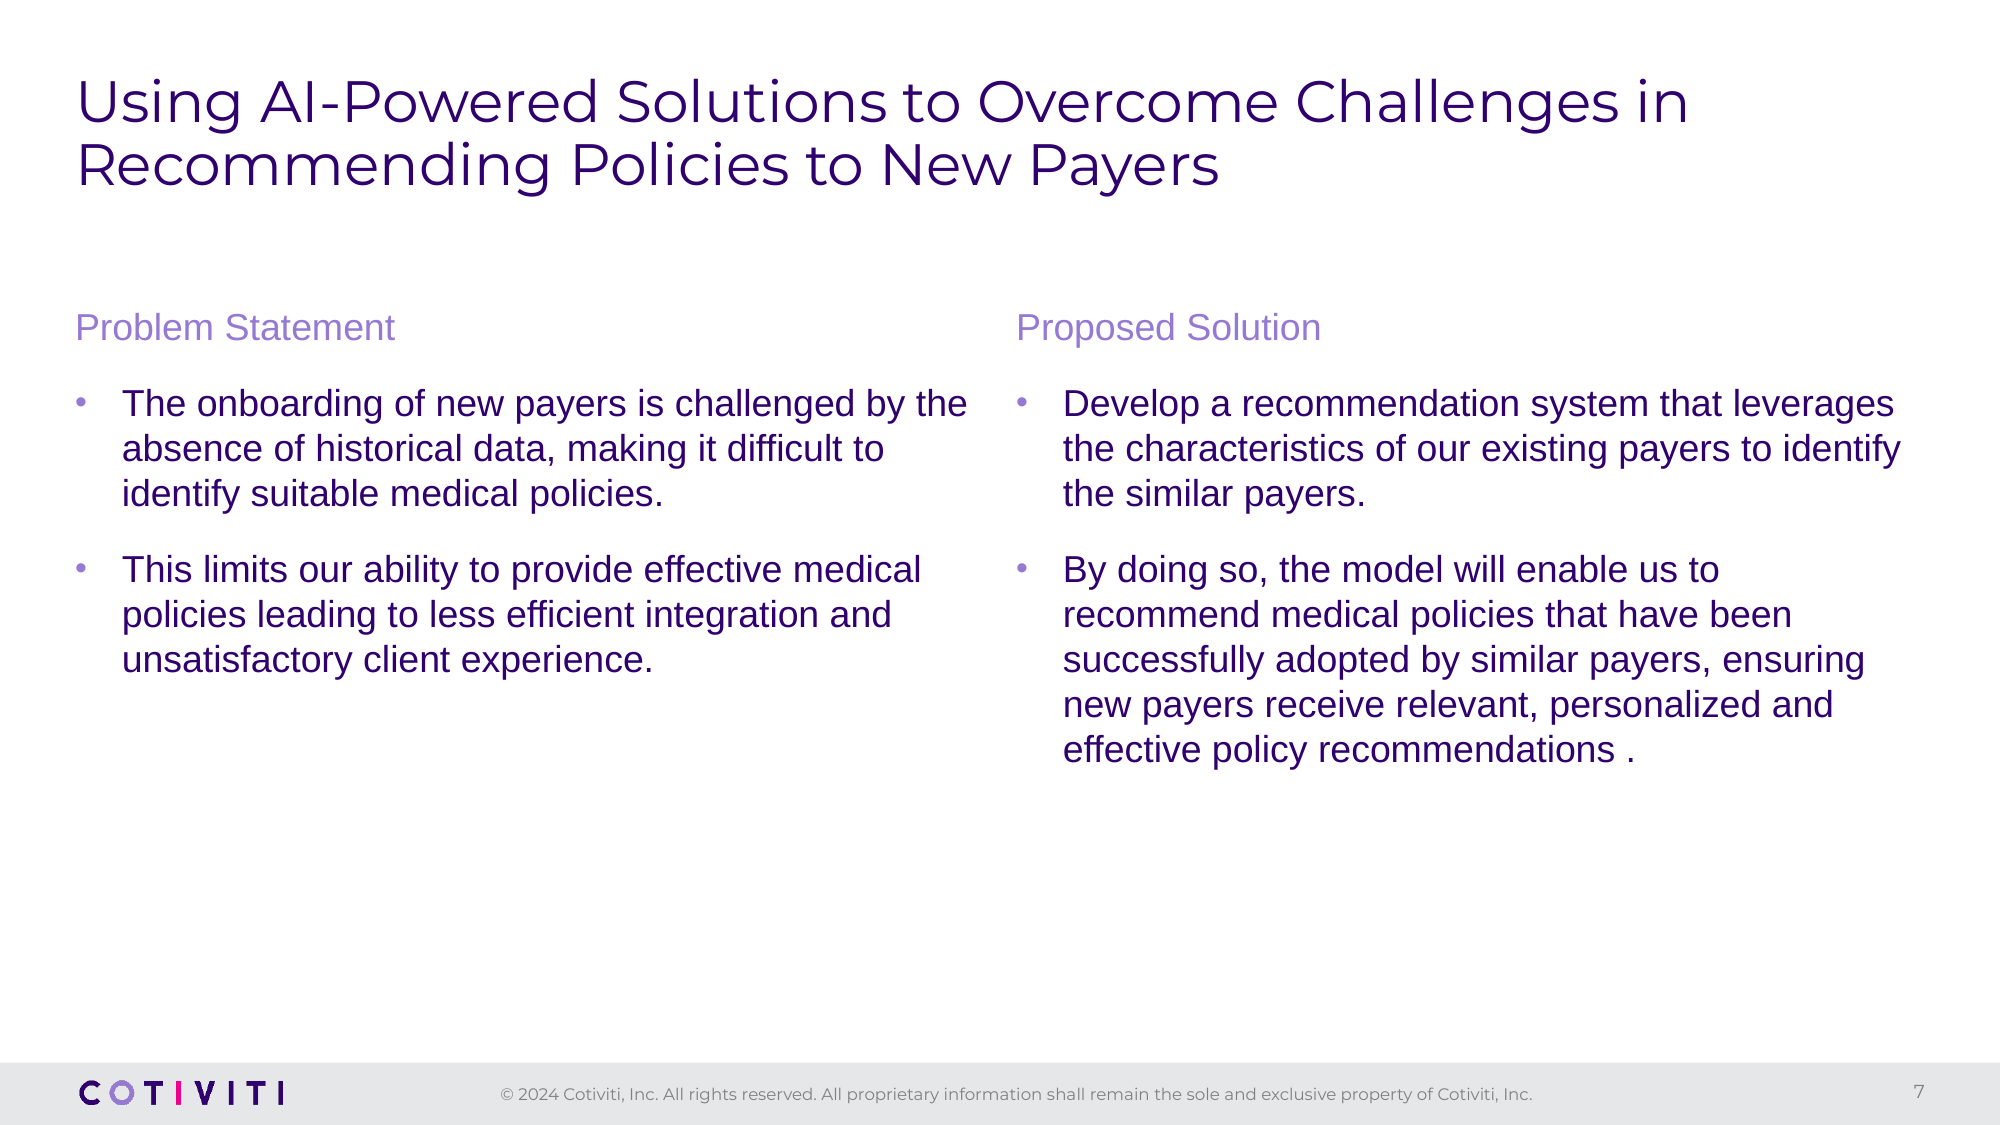

# Using AI-Powered Solutions to Overcome Challenges in Recommending Policies to New Payers
Problem Statement
The onboarding of new payers is challenged by the absence of historical data, making it difficult to identify suitable medical policies.
This limits our ability to provide effective medical policies leading to less efficient integration and unsatisfactory client experience.
Proposed Solution
Develop a recommendation system that leverages the characteristics of our existing payers to identify the similar payers.
By doing so, the model will enable us to recommend medical policies that have been successfully adopted by similar payers, ensuring new payers receive relevant, personalized and effective policy recommendations .

7